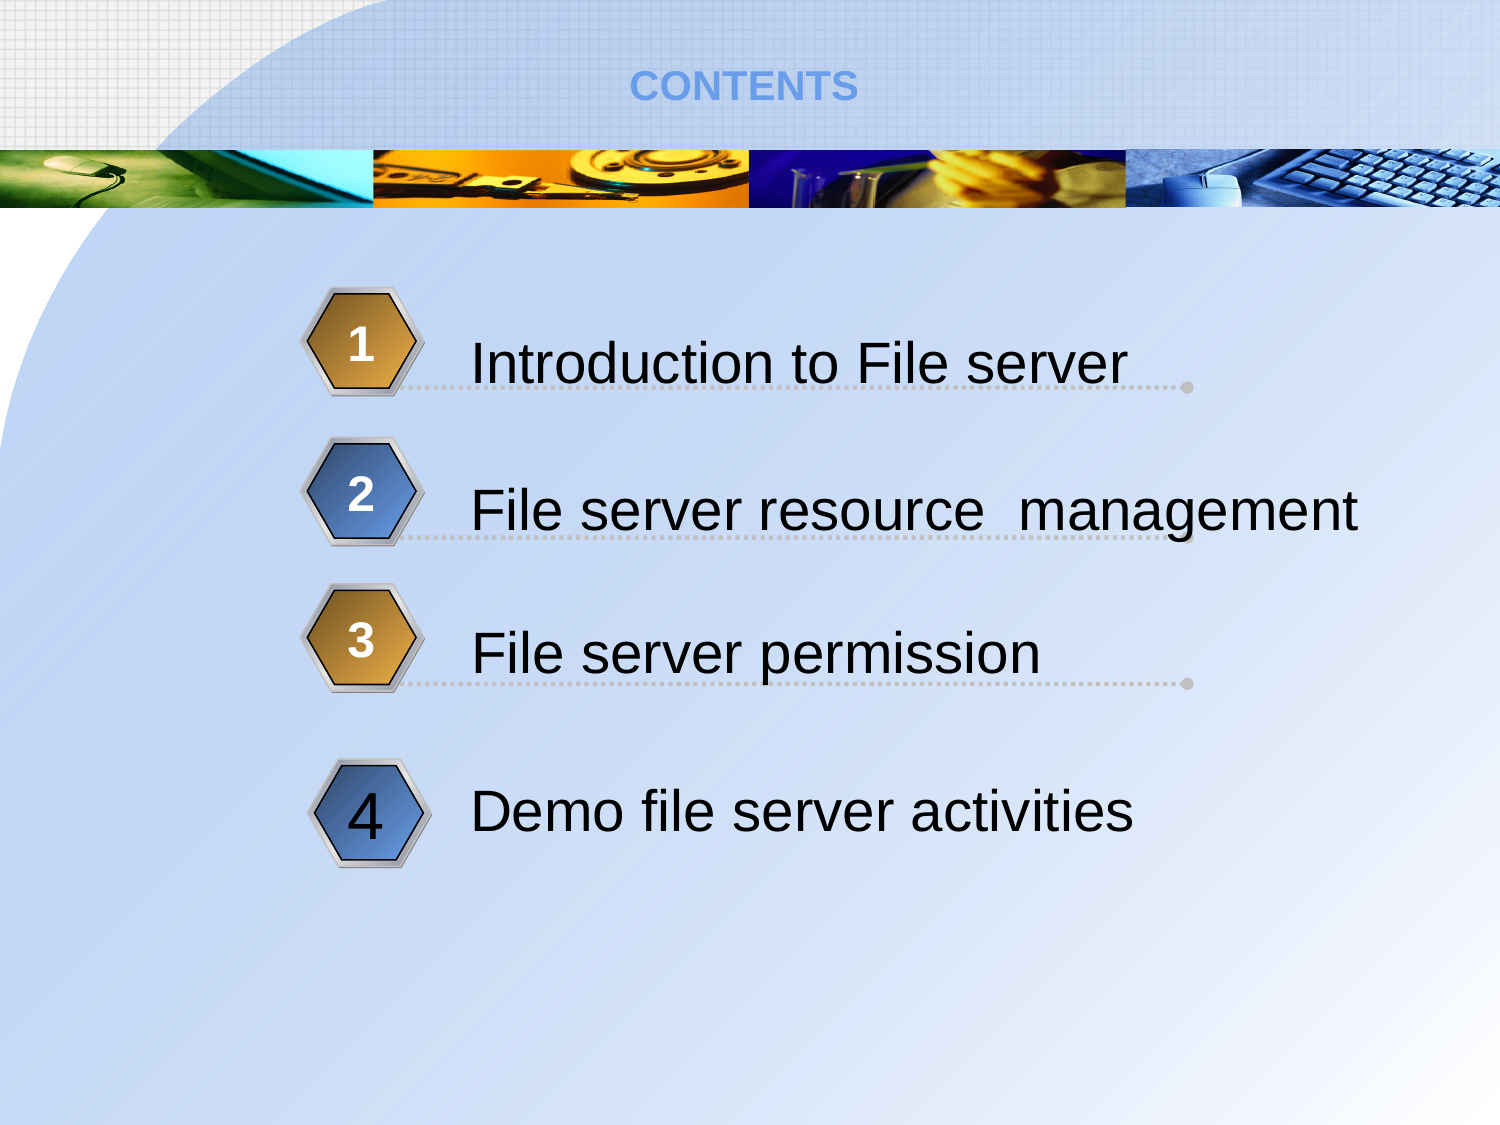

# CONTENTS

1
Introduction to File server

2
File server resource  management

3
File server permission

4
Demo file server activities